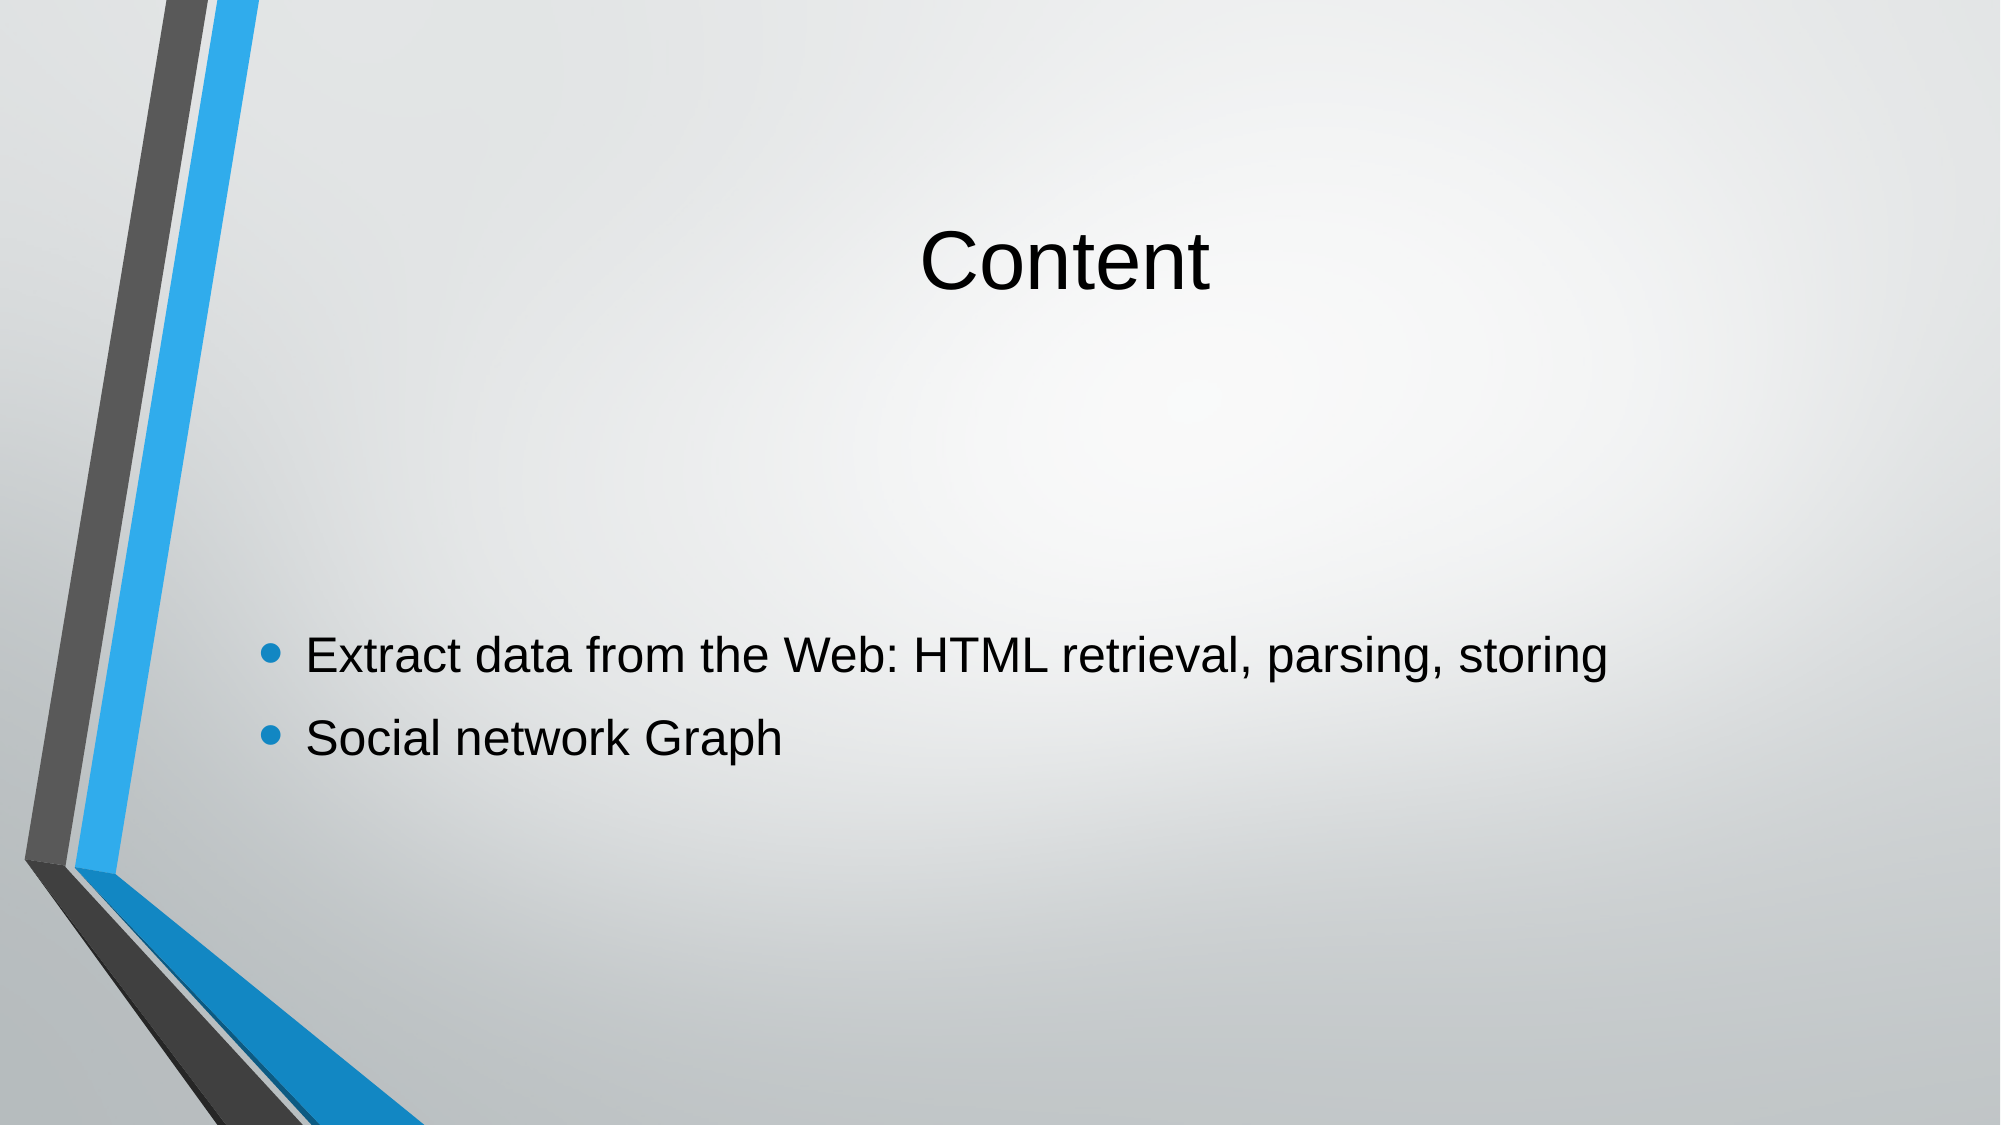

# Content
Extract data from the Web: HTML retrieval, parsing, storing
Social network Graph